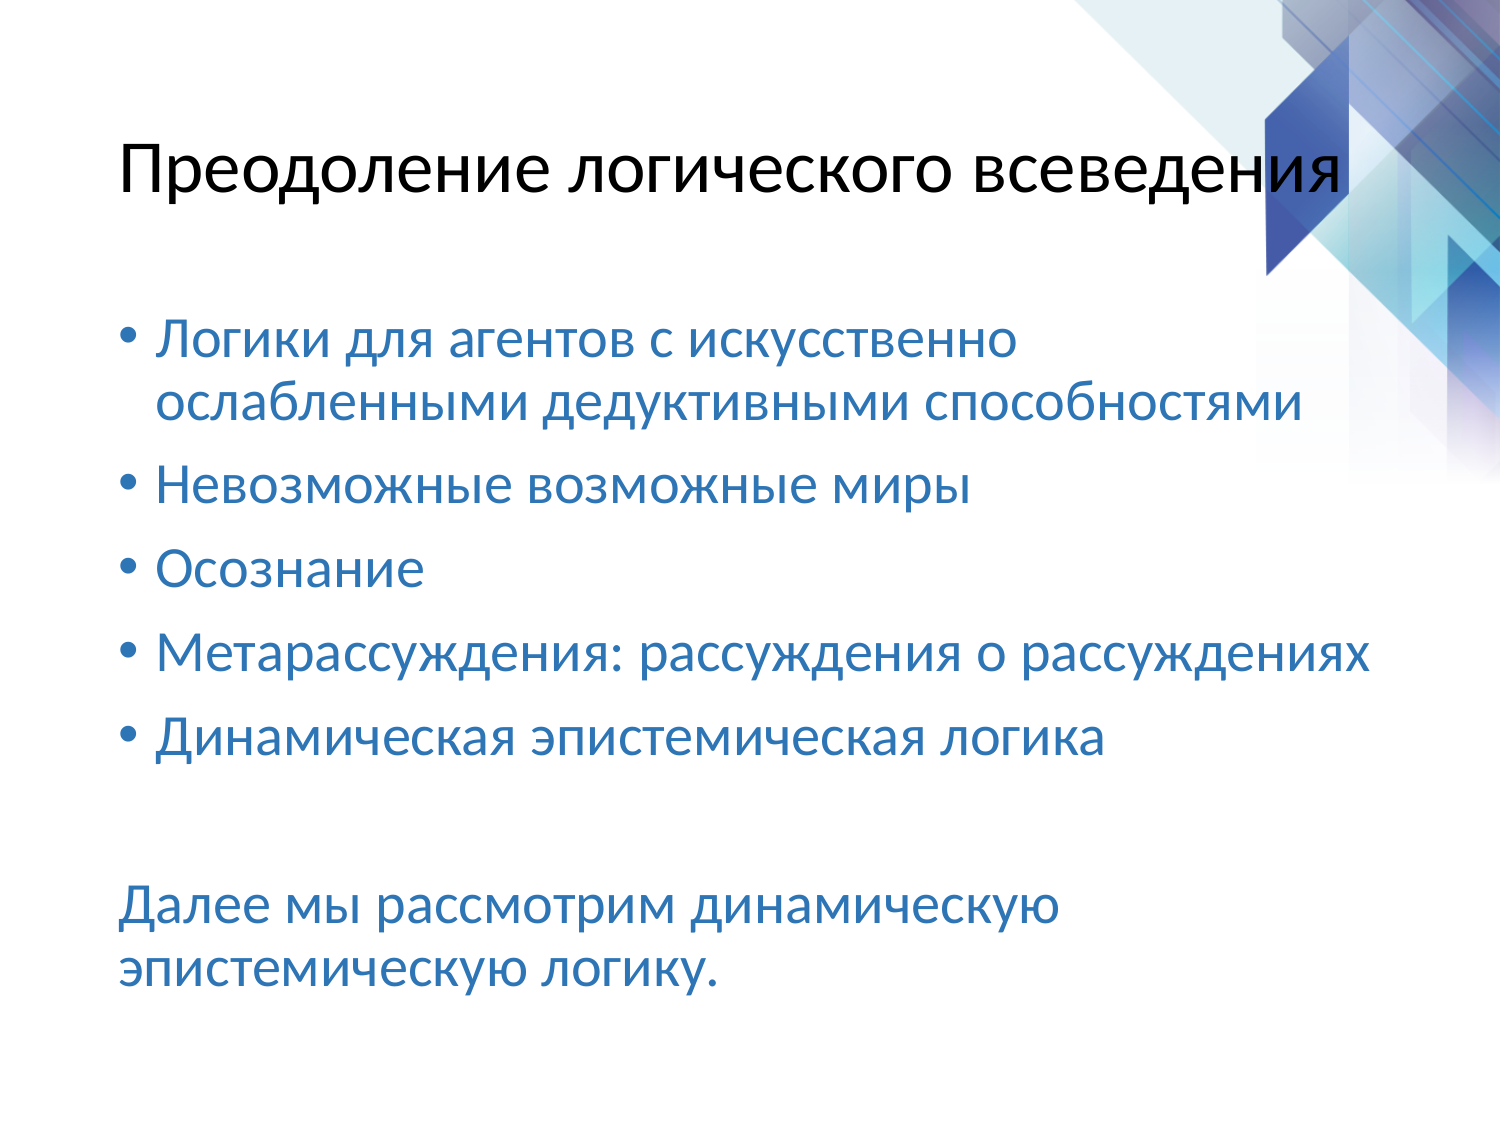

# Преодоление логического всеведения
Логики для агентов с искусственно ослабленными дедуктивными способностями
Невозможные возможные миры
Осознание
Метарассуждения: рассуждения о рассуждениях
Динамическая эпистемическая логика

Далее мы рассмотрим динамическую эпистемическую логику.